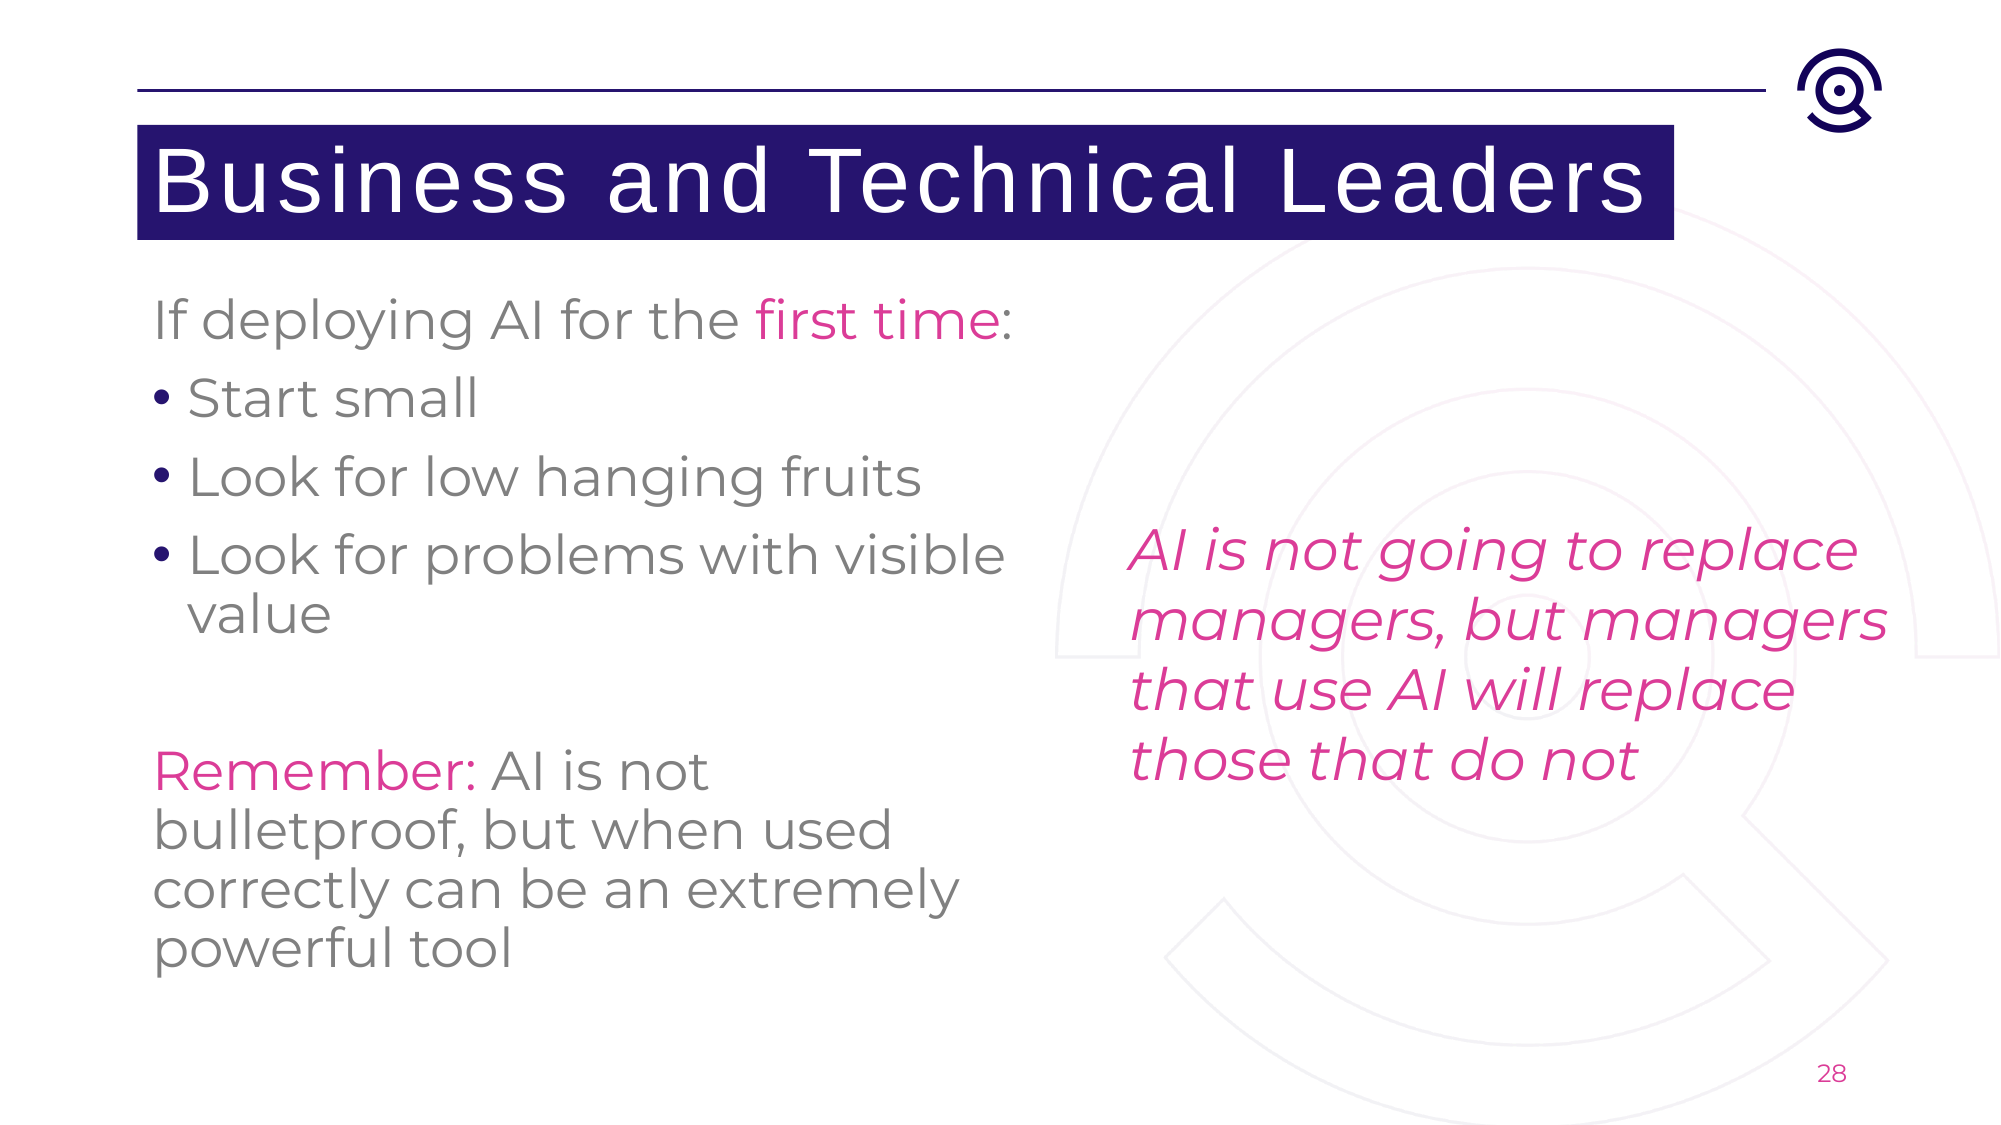

# Business and Technical Leaders
If deploying AI for the first time:
Start small
Look for low hanging fruits
Look for problems with visible value

Remember: AI is not bulletproof, but when used correctly can be an extremely powerful tool
AI is not going to replace managers, but managers that use AI will replace those that do not

28